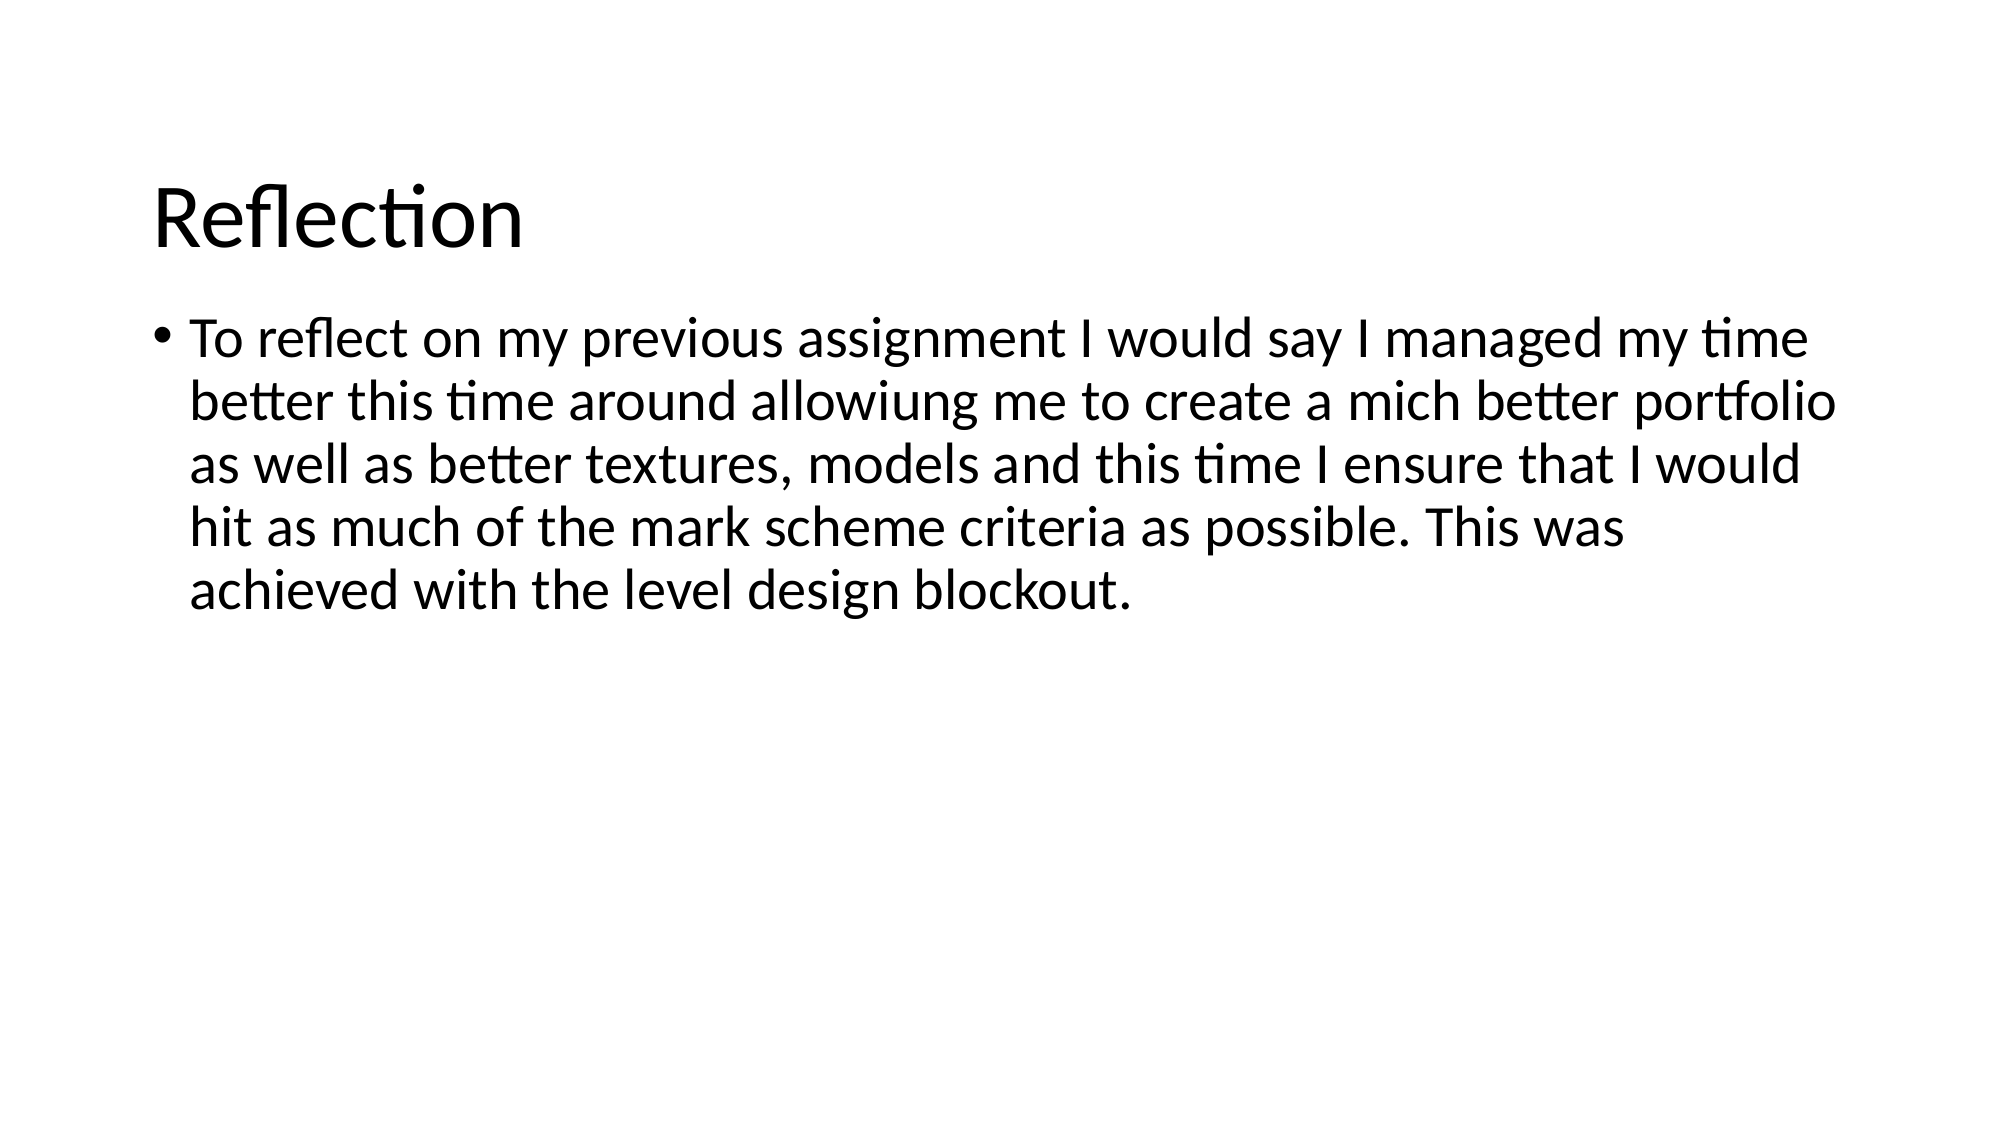

# Reflection
To reflect on my previous assignment I would say I managed my time better this time around allowiung me to create a mich better portfolio as well as better textures, models and this time I ensure that I would hit as much of the mark scheme criteria as possible. This was achieved with the level design blockout.